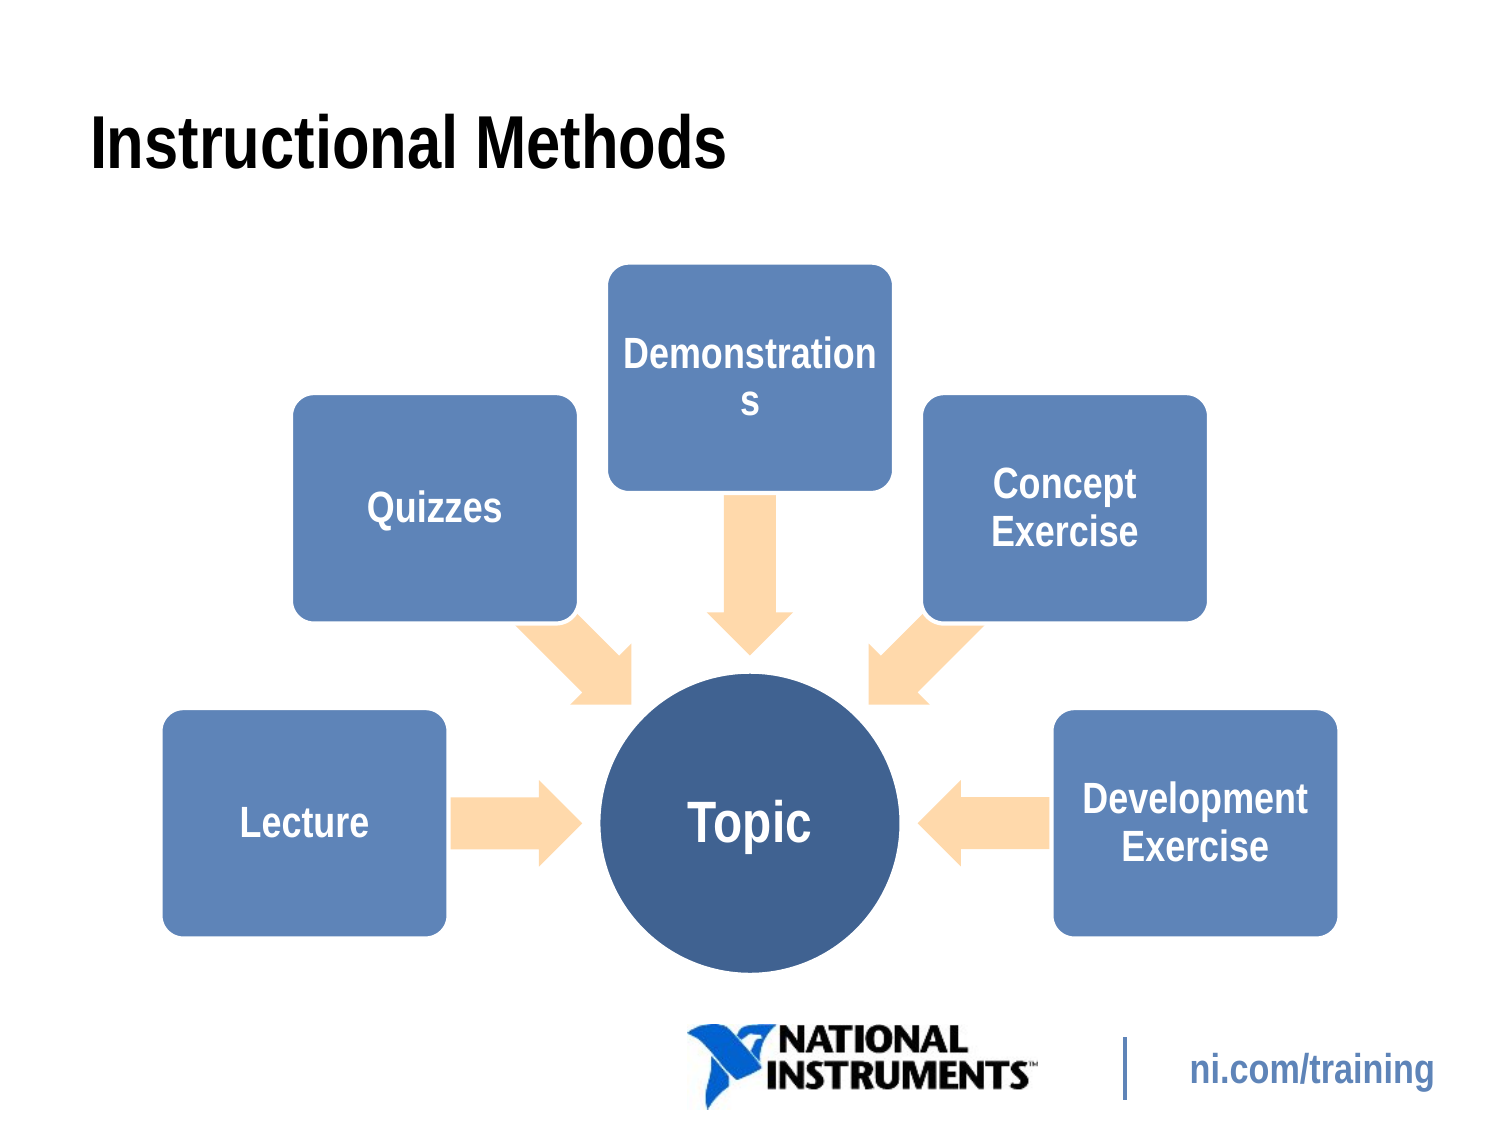

# Instructional Methods
Topic
Lecture
Quizzes
Demonstrations
Concept Exercise
Development Exercise